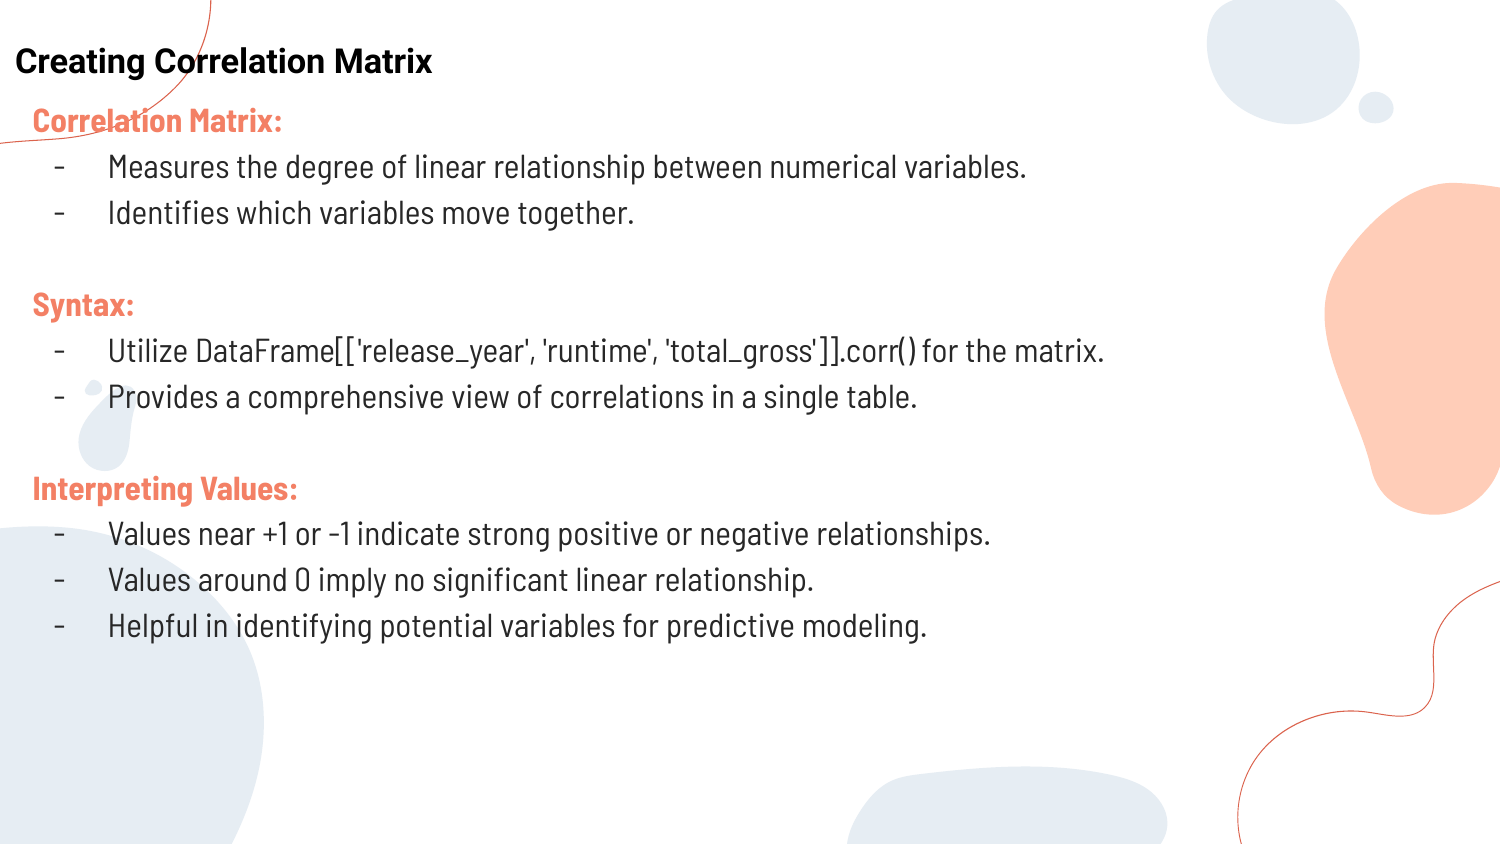

Creating Correlation Matrix
Correlation Matrix:
Measures the degree of linear relationship between numerical variables.
Identifies which variables move together.

Syntax:
Utilize DataFrame[['release_year', 'runtime', 'total_gross']].corr() for the matrix.
Provides a comprehensive view of correlations in a single table.

Interpreting Values:
Values near +1 or -1 indicate strong positive or negative relationships.
Values around 0 imply no significant linear relationship.
Helpful in identifying potential variables for predictive modeling.